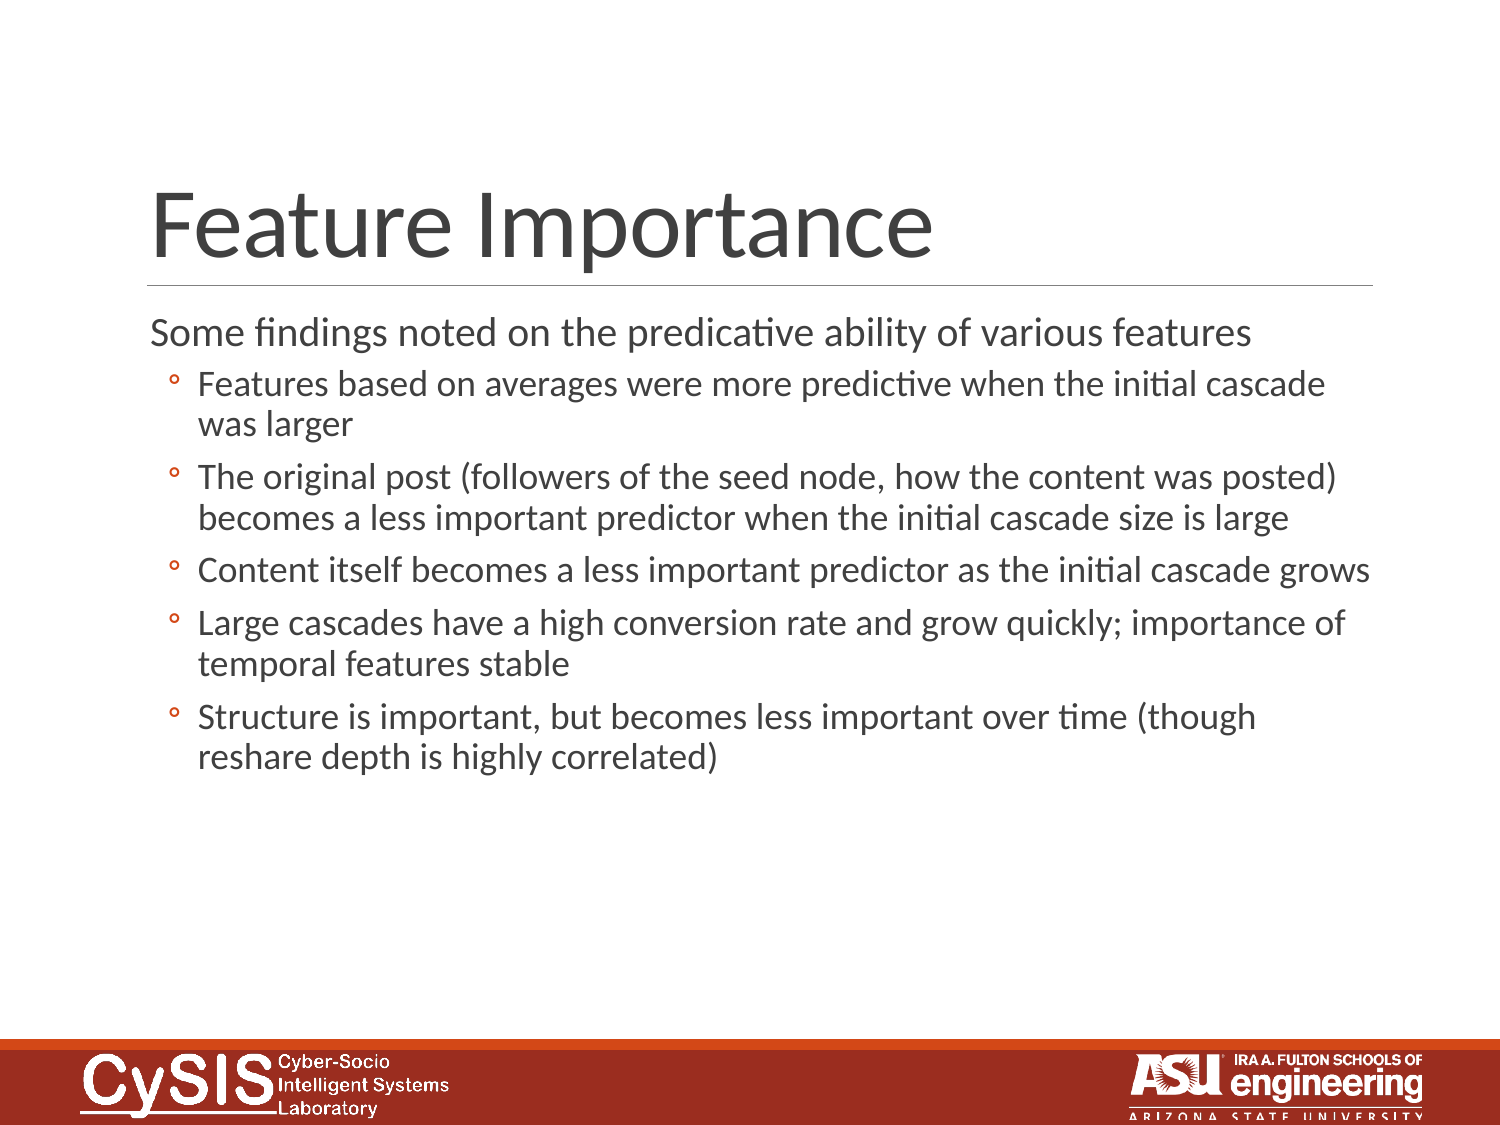

# Feature Importance
Some findings noted on the predicative ability of various features
Features based on averages were more predictive when the initial cascade was larger
The original post (followers of the seed node, how the content was posted) becomes a less important predictor when the initial cascade size is large
Content itself becomes a less important predictor as the initial cascade grows
Large cascades have a high conversion rate and grow quickly; importance of temporal features stable
Structure is important, but becomes less important over time (though reshare depth is highly correlated)